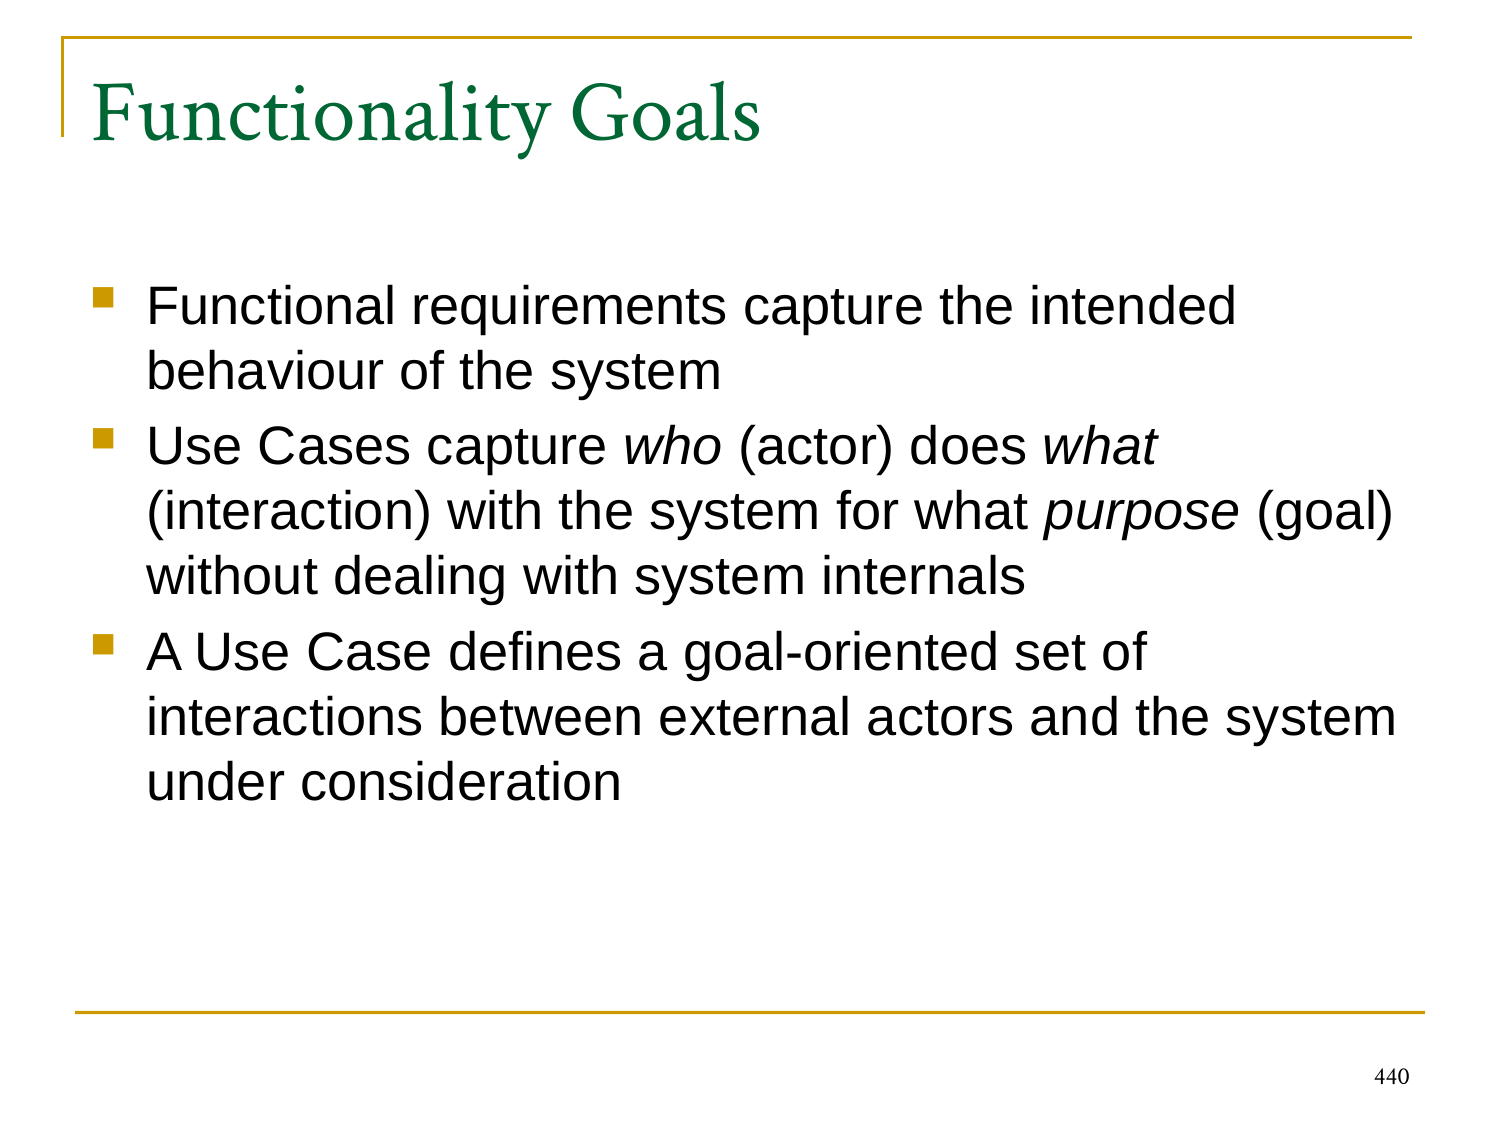

# Functionality Goals
Functional requirements capture the intended behaviour of the system
Use Cases capture who (actor) does what (interaction) with the system for what purpose (goal) without dealing with system internals
A Use Case defines a goal-oriented set of interactions between external actors and the system under consideration
440